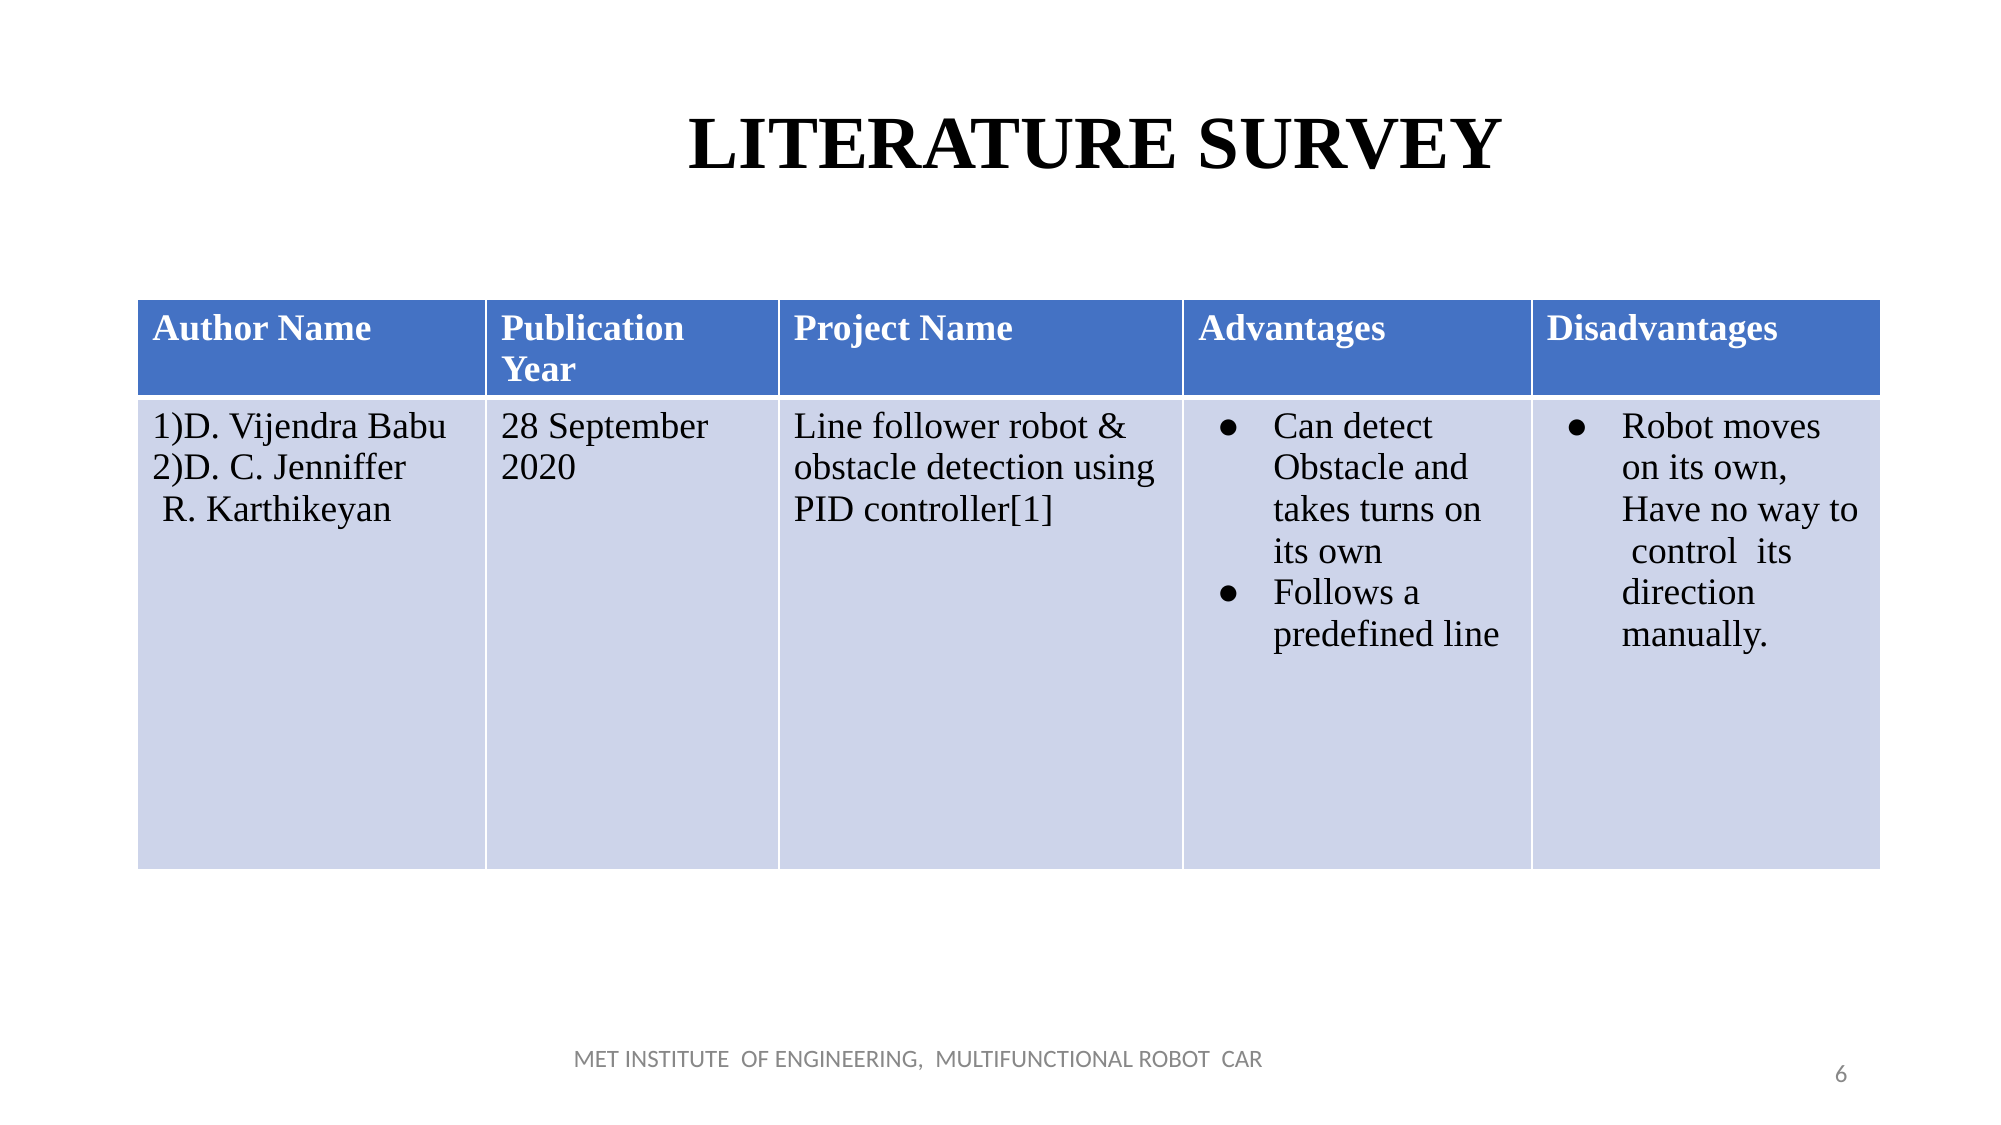

# LITERATURE SURVEY
| Author Name | Publication Year | Project Name | Advantages | Disadvantages |
| --- | --- | --- | --- | --- |
| 1)D. Vijendra Babu 2)D. C. Jenniffer R. Karthikeyan | 28 September 2020 | Line follower robot & obstacle detection using PID controller[1] | Can detect Obstacle and takes turns on its own Follows a predefined line | Robot moves on its own, Have no way to control its direction manually. |
MET INSTITUTE  OF ENGINEERING,  MULTIFUNCTIONAL ROBOT  CAR

6